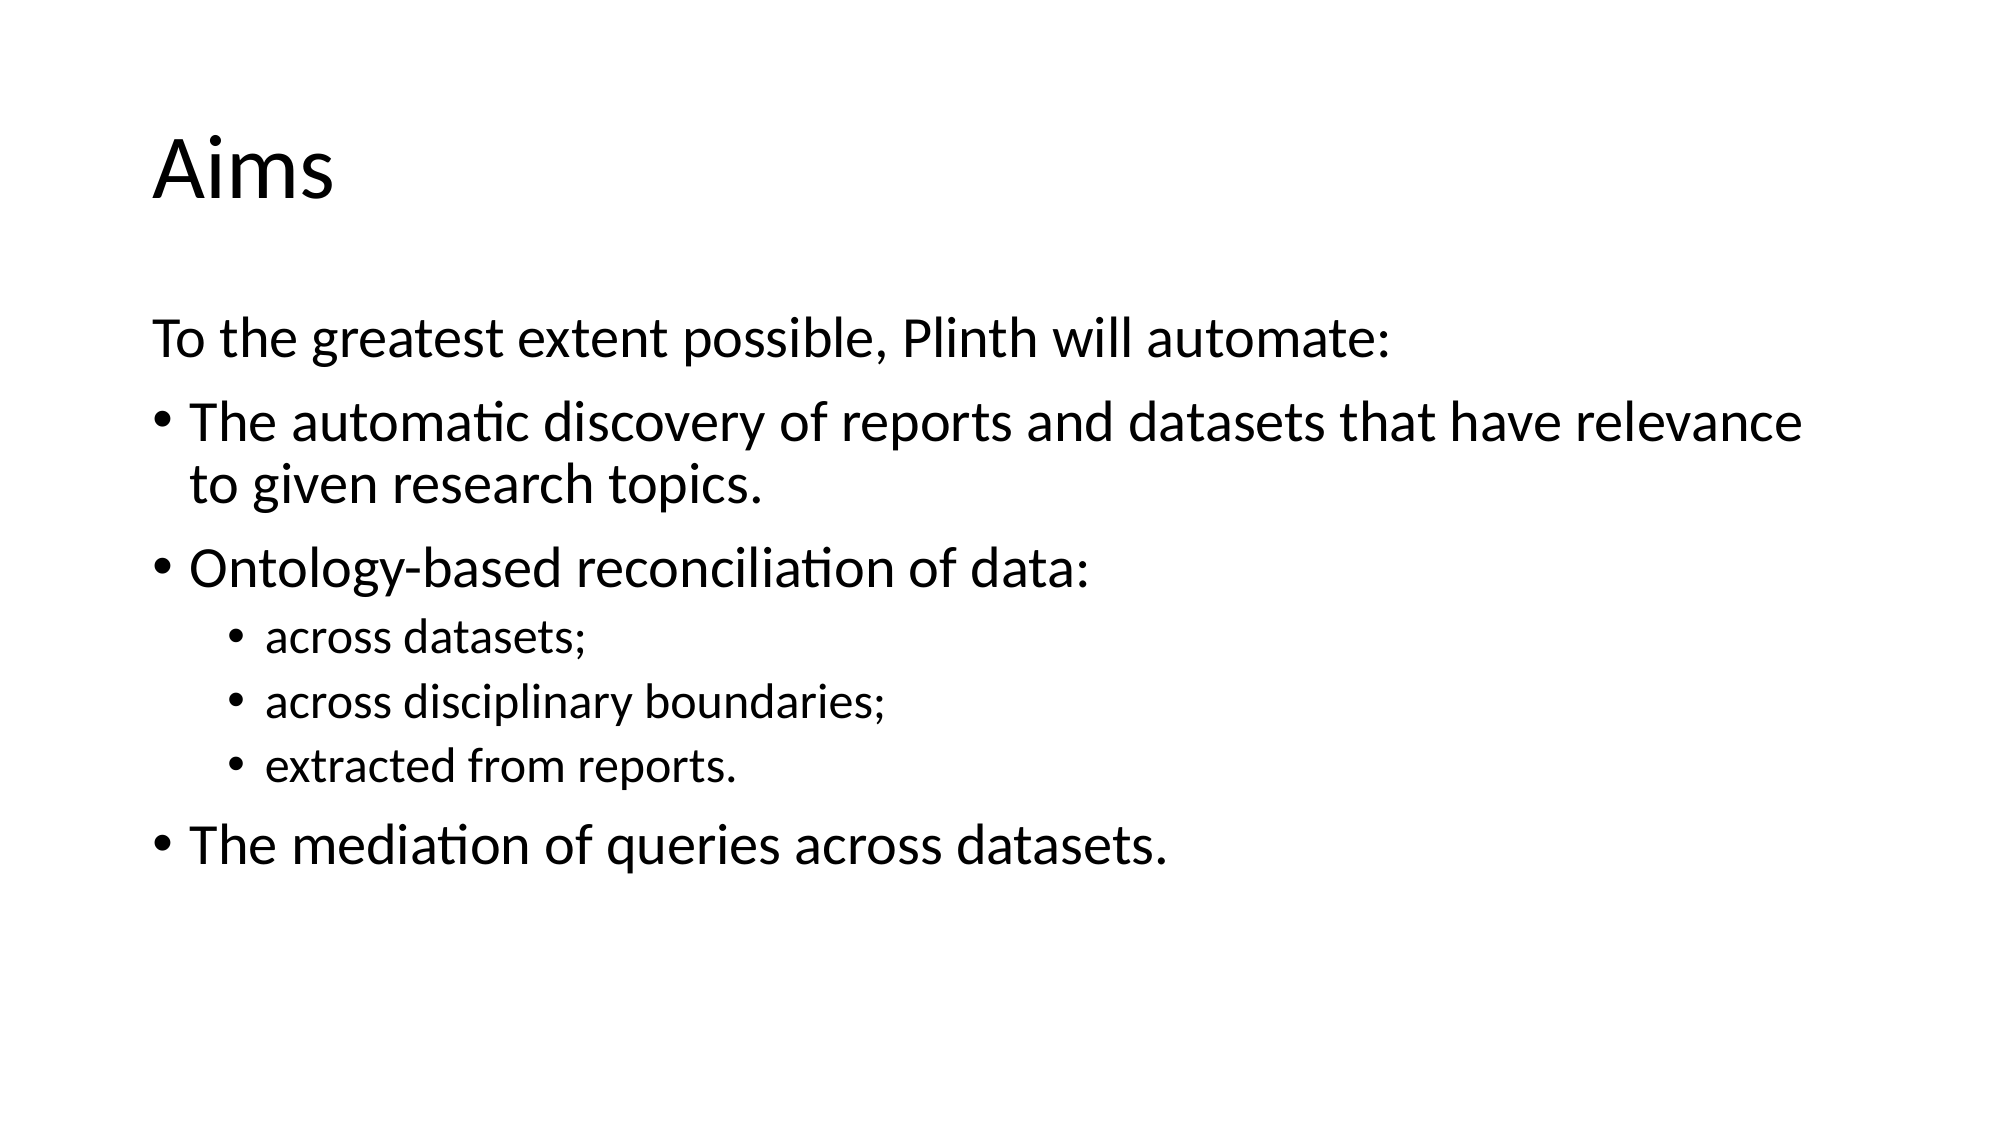

# Aims
To the greatest extent possible, Plinth will automate:
The automatic discovery of reports and datasets that have relevance to given research topics.
Ontology-based reconciliation of data:
across datasets;
across disciplinary boundaries;
extracted from reports.
The mediation of queries across datasets.